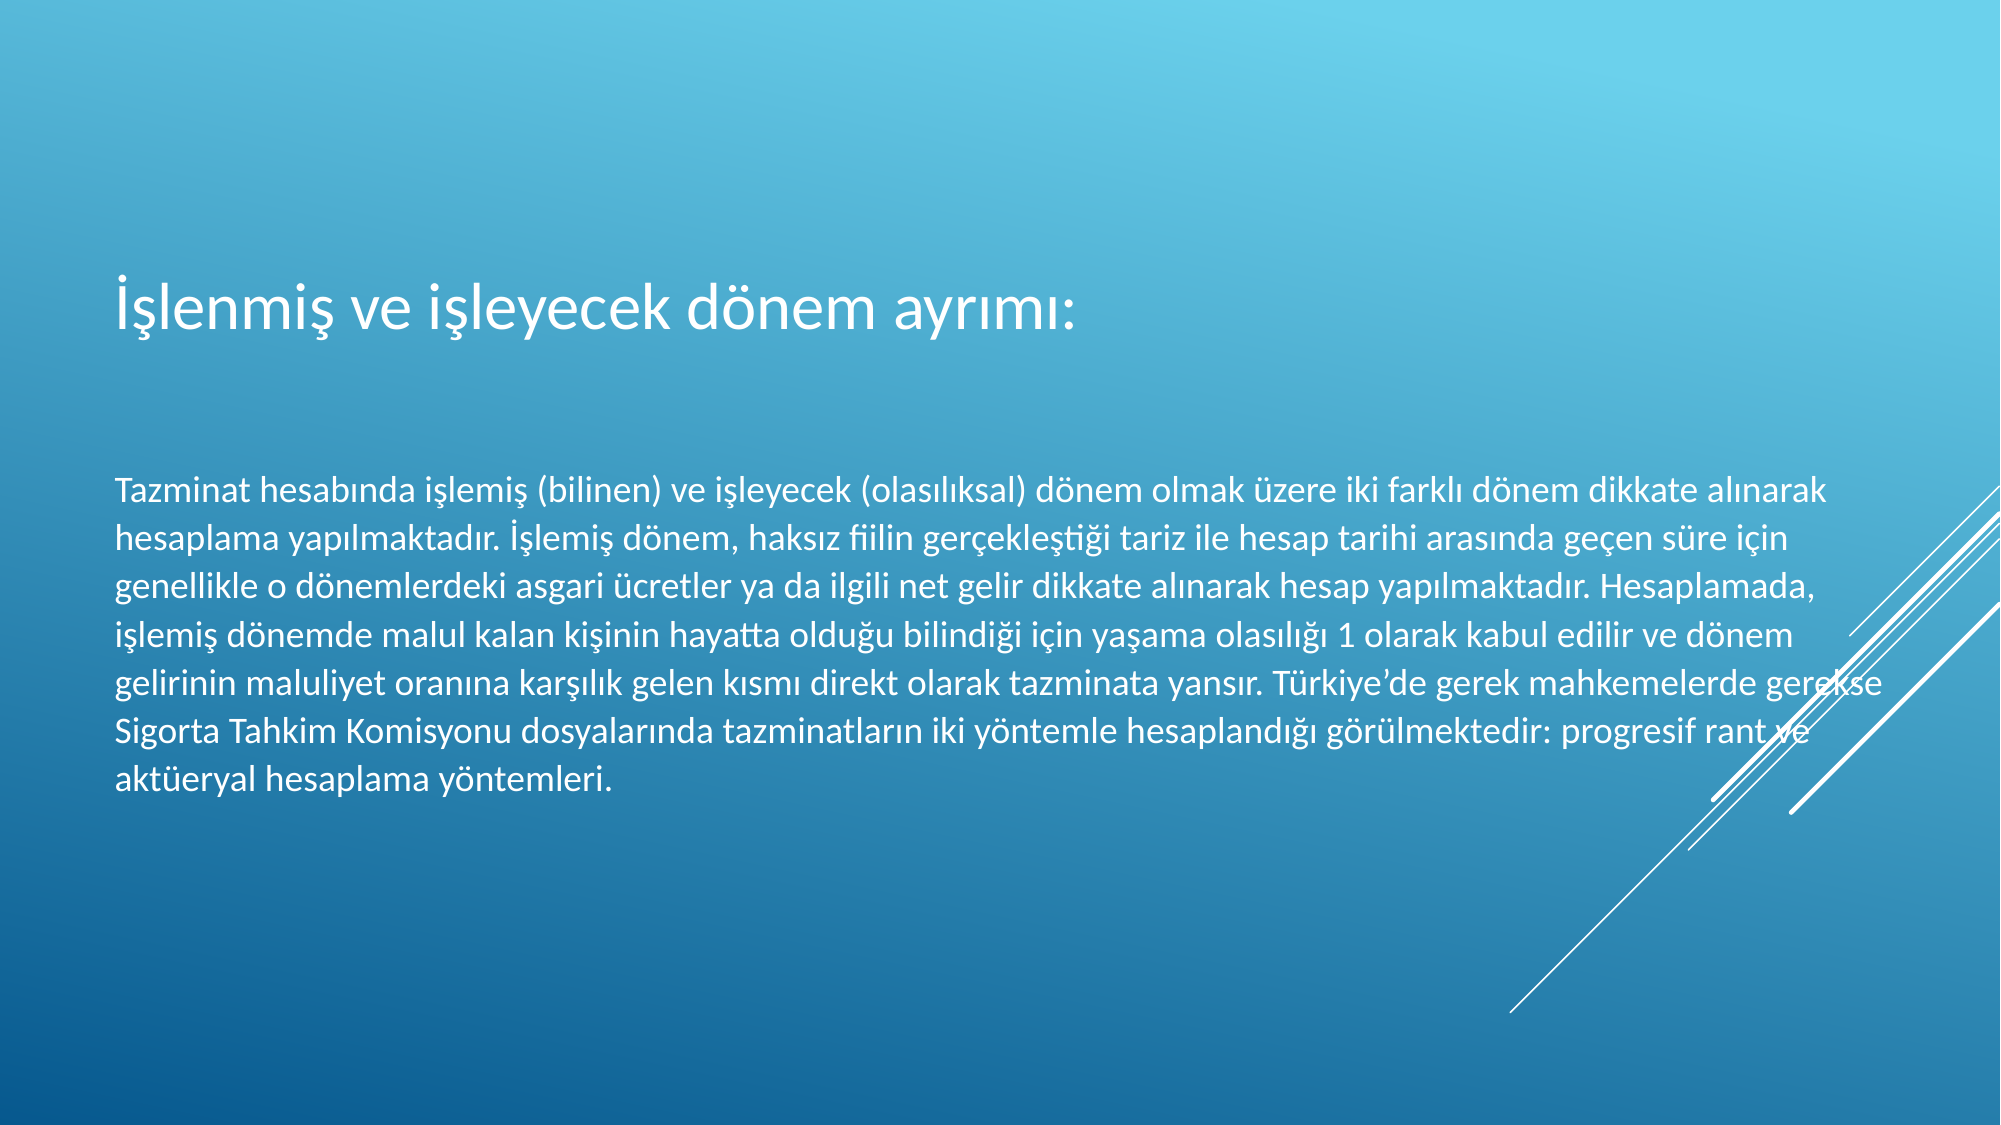

İşlenmiş ve işleyecek dönem ayrımı:

Tazminat hesabında işlemiş (bilinen) ve işleyecek (olasılıksal) dönem olmak üzere iki farklı dönem dikkate alınarak hesaplama yapılmaktadır. İşlemiş dönem, haksız fiilin gerçekleştiği tariz ile hesap tarihi arasında geçen süre için genellikle o dönemlerdeki asgari ücretler ya da ilgili net gelir dikkate alınarak hesap yapılmaktadır. Hesaplamada, işlemiş dönemde malul kalan kişinin hayatta olduğu bilindiği için yaşama olasılığı 1 olarak kabul edilir ve dönem gelirinin maluliyet oranına karşılık gelen kısmı direkt olarak tazminata yansır. Türkiye’de gerek mahkemelerde gerekse Sigorta Tahkim Komisyonu dosyalarında tazminatların iki yöntemle hesaplandığı görülmektedir: progresif rant ve aktüeryal hesaplama yöntemleri.